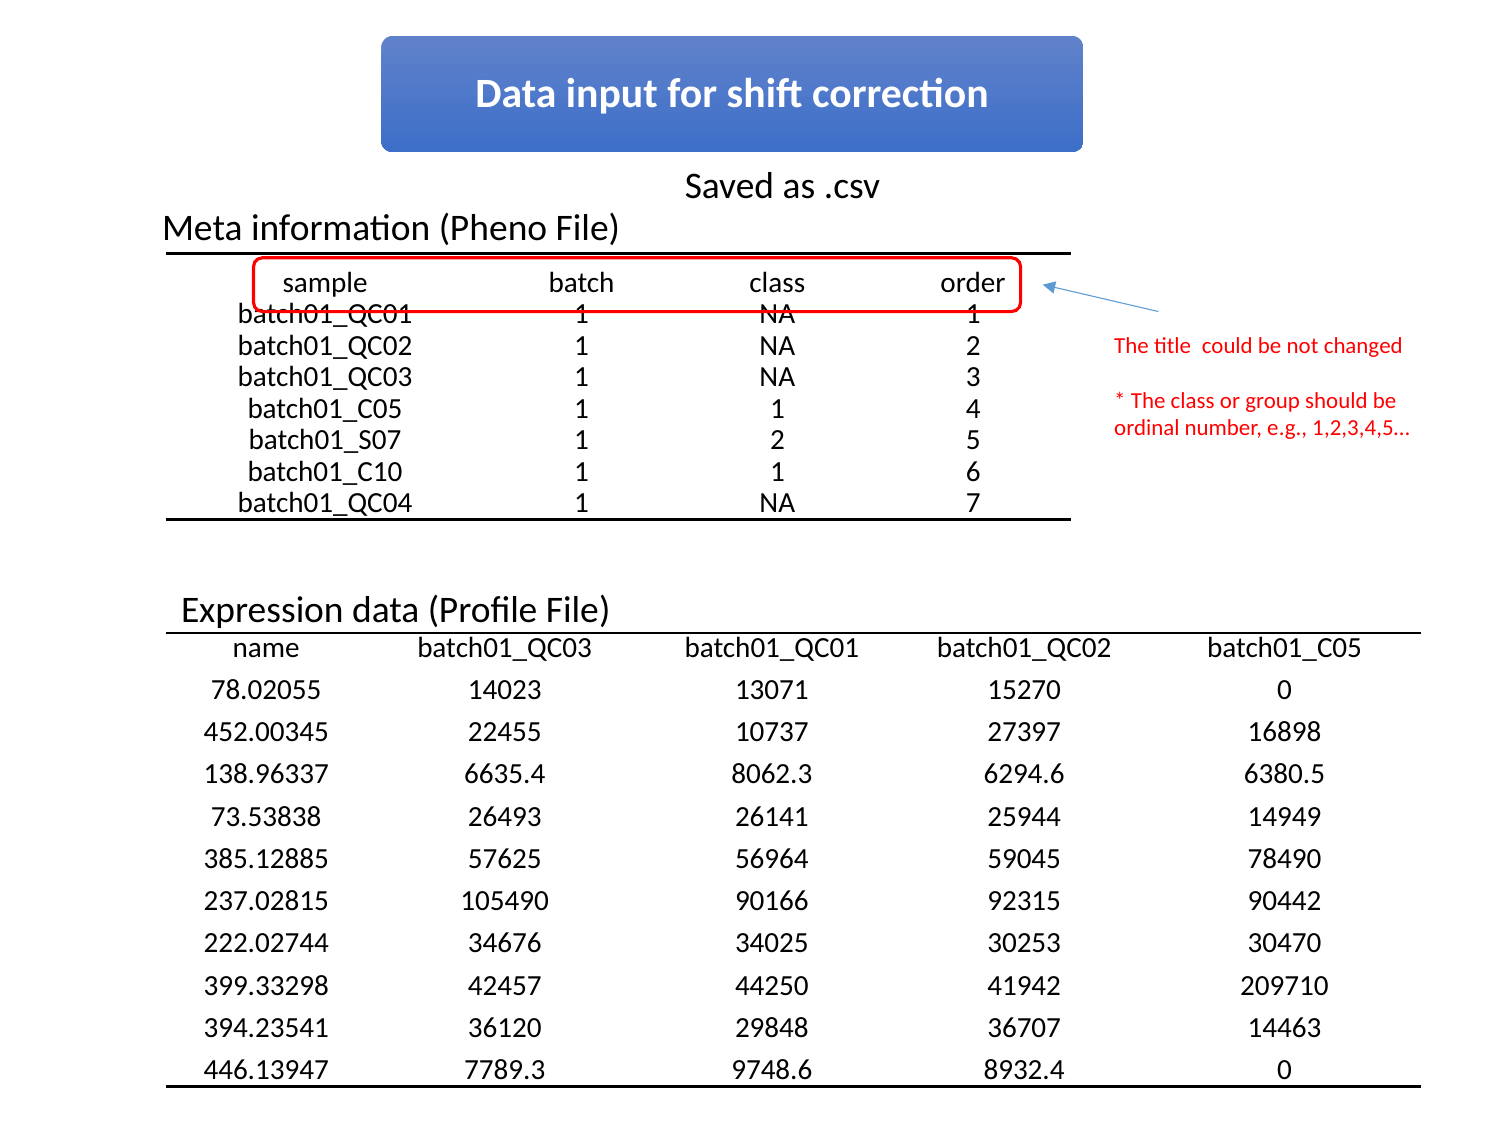

Data input for shift correction
Saved as .csv
Meta information (Pheno File)
| sample | batch | class | order |
| --- | --- | --- | --- |
| batch01\_QC01 | 1 | NA | 1 |
| batch01\_QC02 | 1 | NA | 2 |
| batch01\_QC03 | 1 | NA | 3 |
| batch01\_C05 | 1 | 1 | 4 |
| batch01\_S07 | 1 | 2 | 5 |
| batch01\_C10 | 1 | 1 | 6 |
| batch01\_QC04 | 1 | NA | 7 |
The title  could be not changed

* The class or group should be ordinal number, e.g., 1,2,3,4,5…
Expression data (Profile File)
| name | batch01\_QC03 | batch01\_QC01 | batch01\_QC02 | batch01\_C05 |
| --- | --- | --- | --- | --- |
| 78.02055 | 14023 | 13071 | 15270 | 0 |
| 452.00345 | 22455 | 10737 | 27397 | 16898 |
| 138.96337 | 6635.4 | 8062.3 | 6294.6 | 6380.5 |
| 73.53838 | 26493 | 26141 | 25944 | 14949 |
| 385.12885 | 57625 | 56964 | 59045 | 78490 |
| 237.02815 | 105490 | 90166 | 92315 | 90442 |
| 222.02744 | 34676 | 34025 | 30253 | 30470 |
| 399.33298 | 42457 | 44250 | 41942 | 209710 |
| 394.23541 | 36120 | 29848 | 36707 | 14463 |
| 446.13947 | 7789.3 | 9748.6 | 8932.4 | 0 |